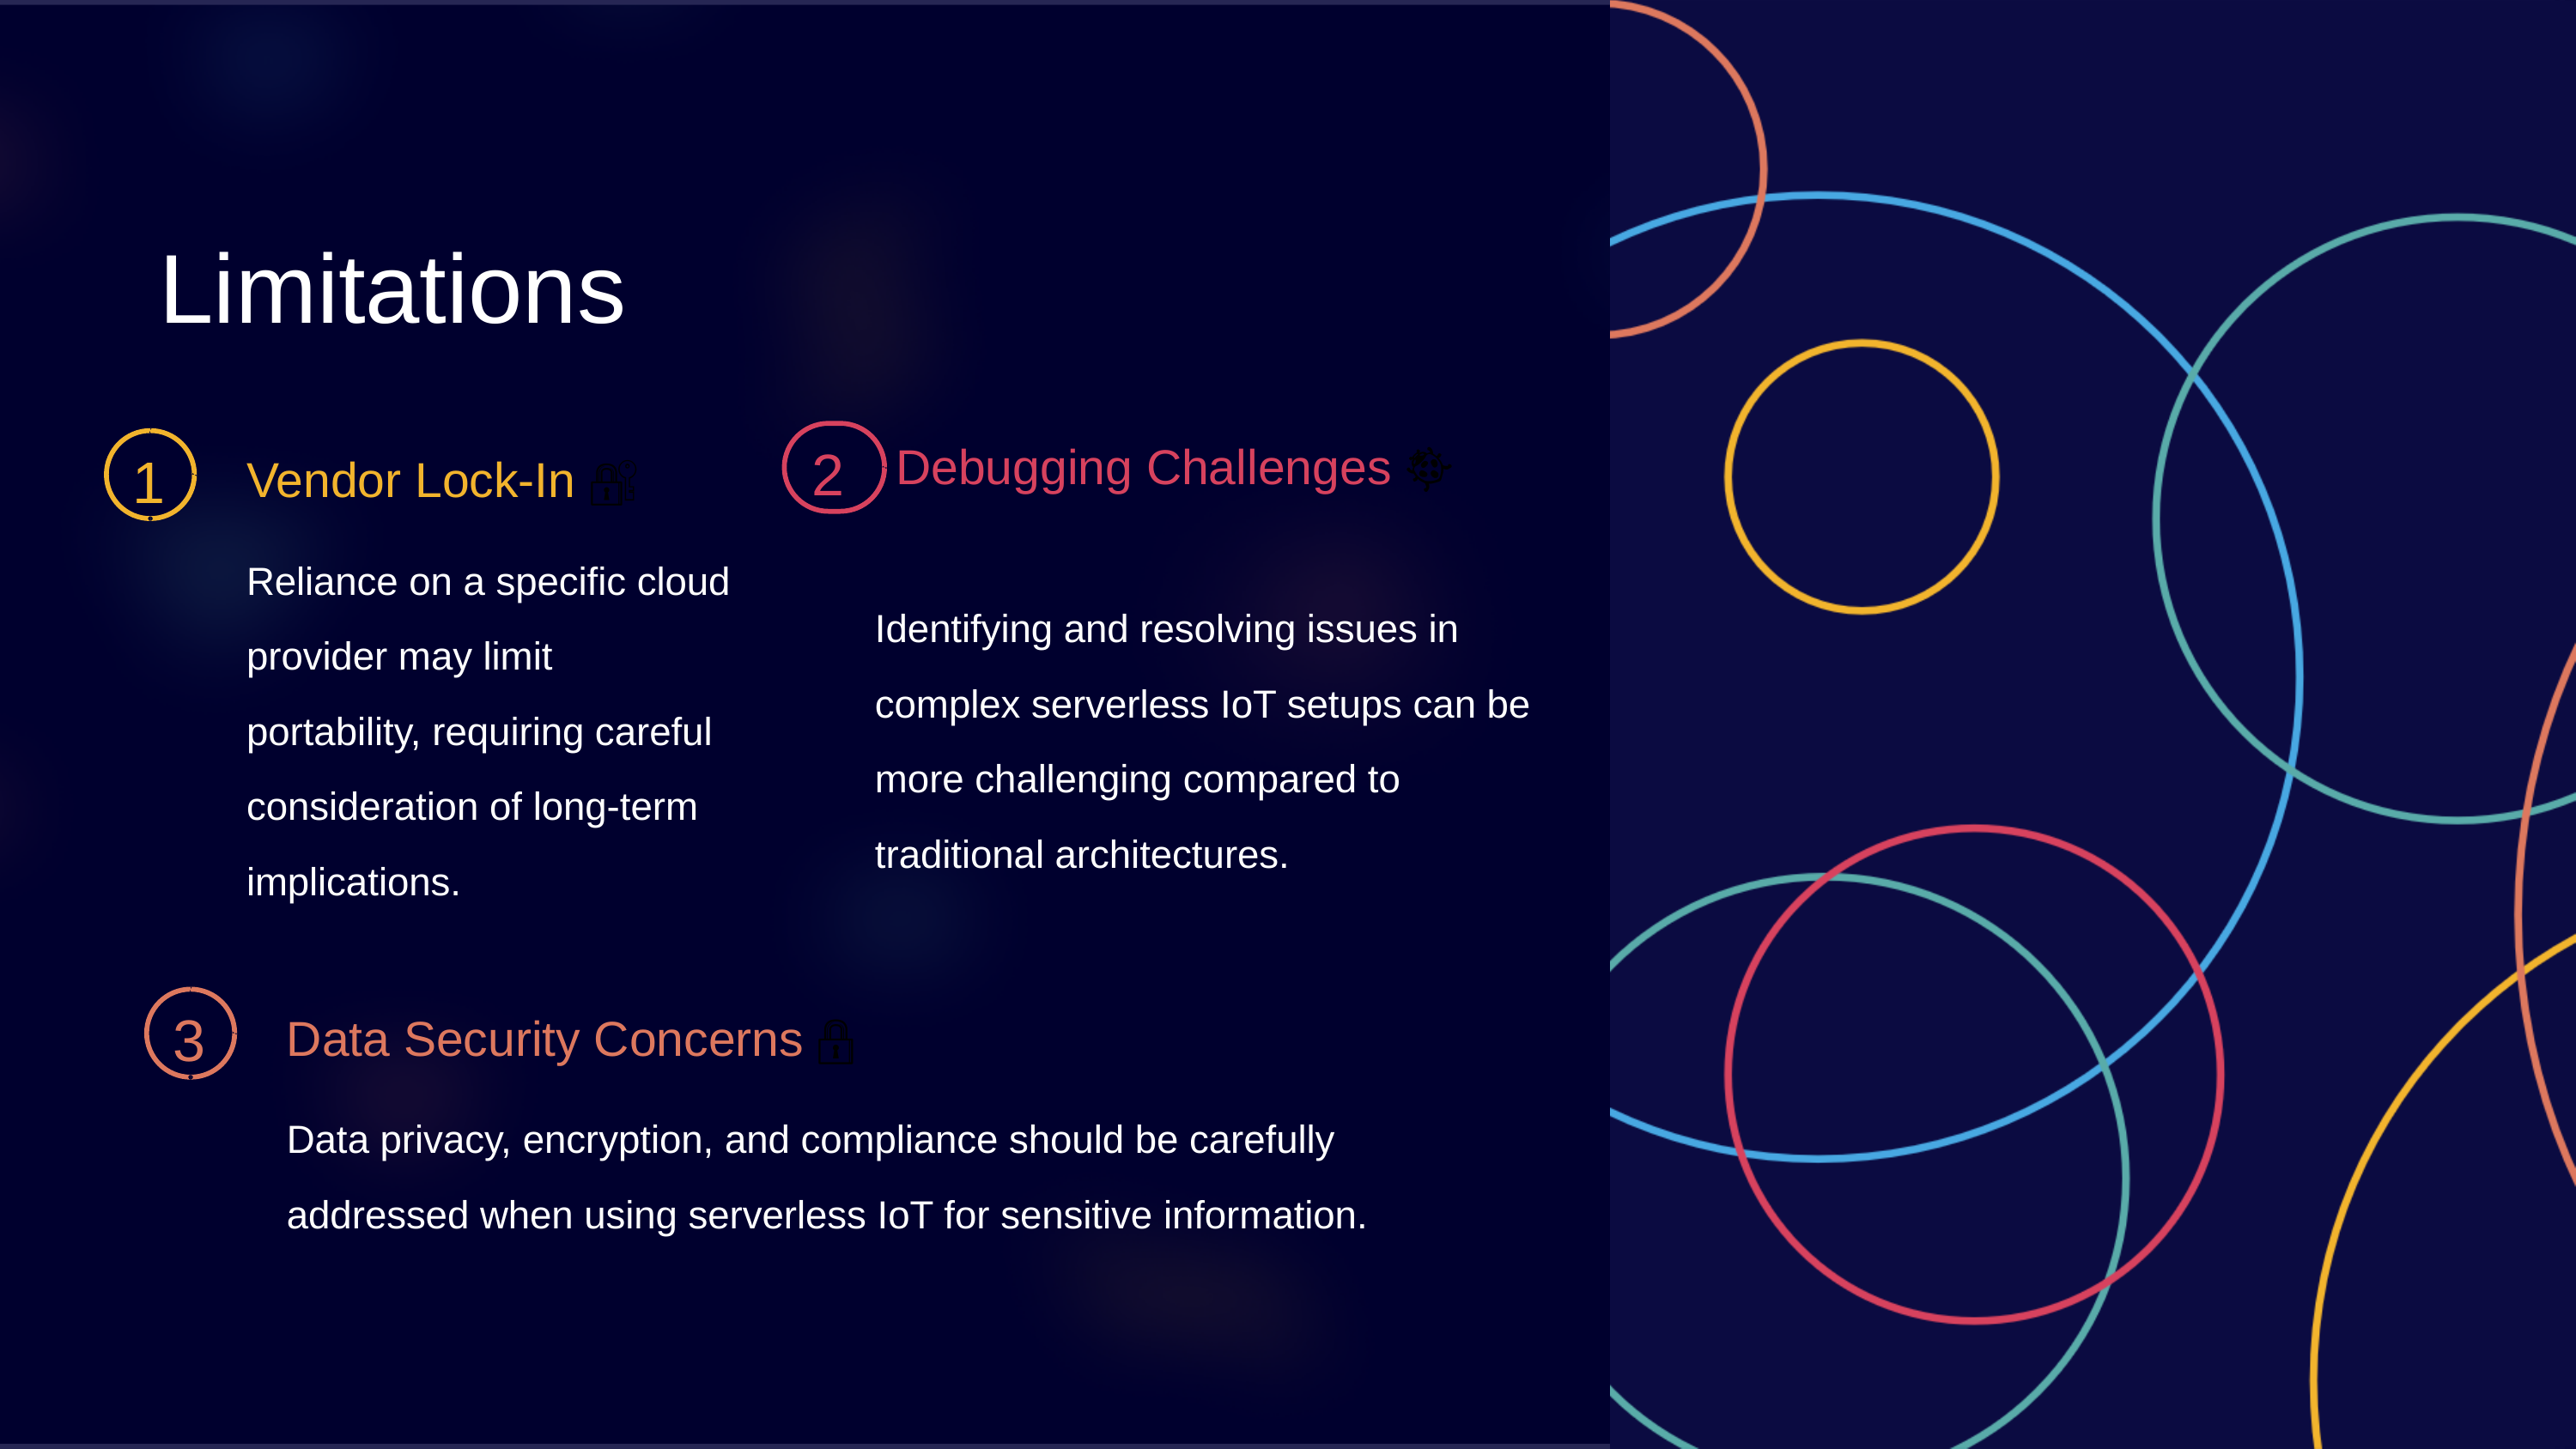

Limitations
2

Debugging Challenges 🐞
1

Vendor Lock-In 🔐
Reliance on a specific cloud provider may limit portability, requiring careful consideration of long-term implications.
Identifying and resolving issues in complex serverless IoT setups can be more challenging compared to traditional architectures.
3

Data Security Concerns 🔒
Data privacy, encryption, and compliance should be carefully addressed when using serverless IoT for sensitive information.